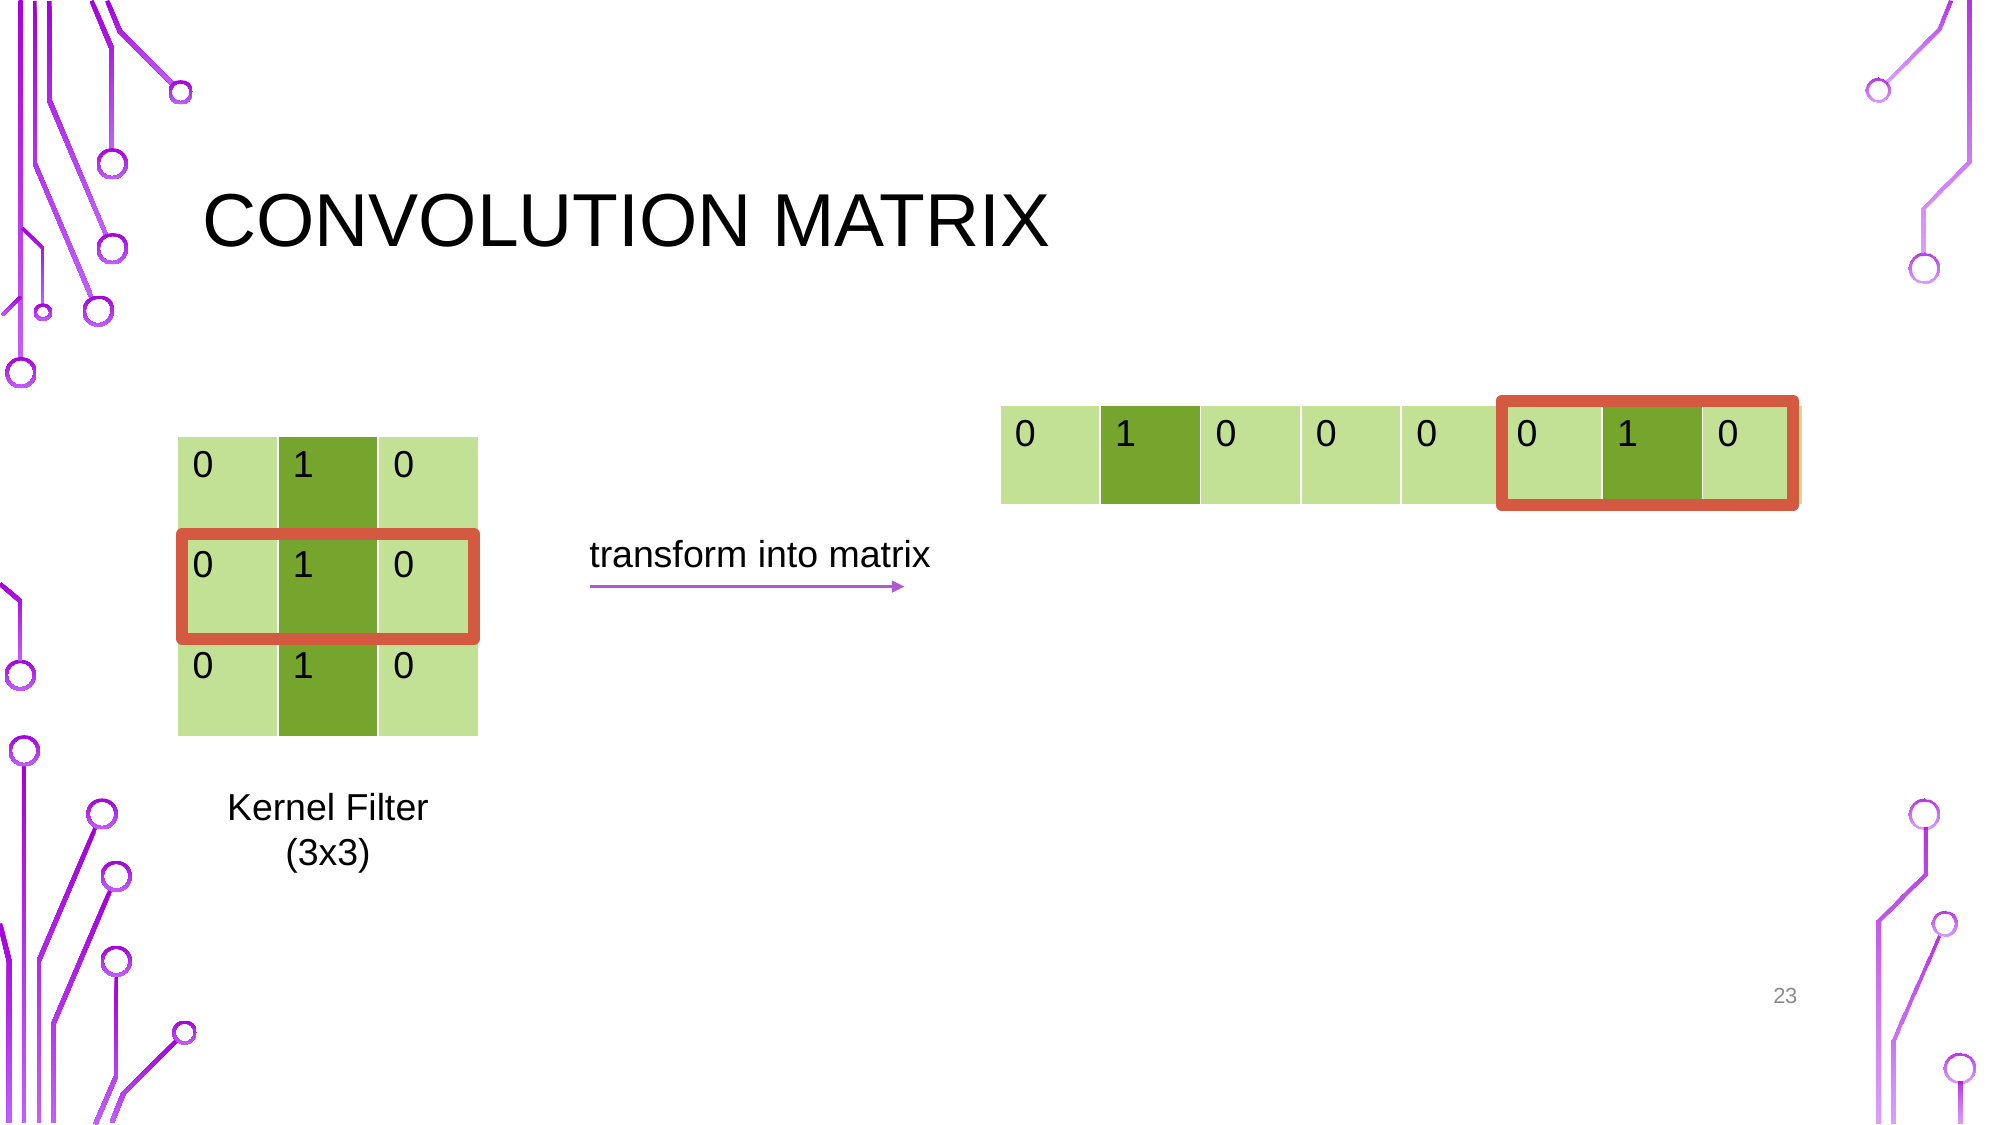

# Convolution Matrix

| 0 | 1 | 0 |
| --- | --- | --- |
| 0 | 0 |
| --- | --- |
| 0 | 1 | 0 |
| --- | --- | --- |
| 0 | 1 | 0 |
| --- | --- | --- |
| 0 | 1 | 0 |
| 0 | 1 | 0 |
transform into matrix

Kernel Filter
(3x3)
23